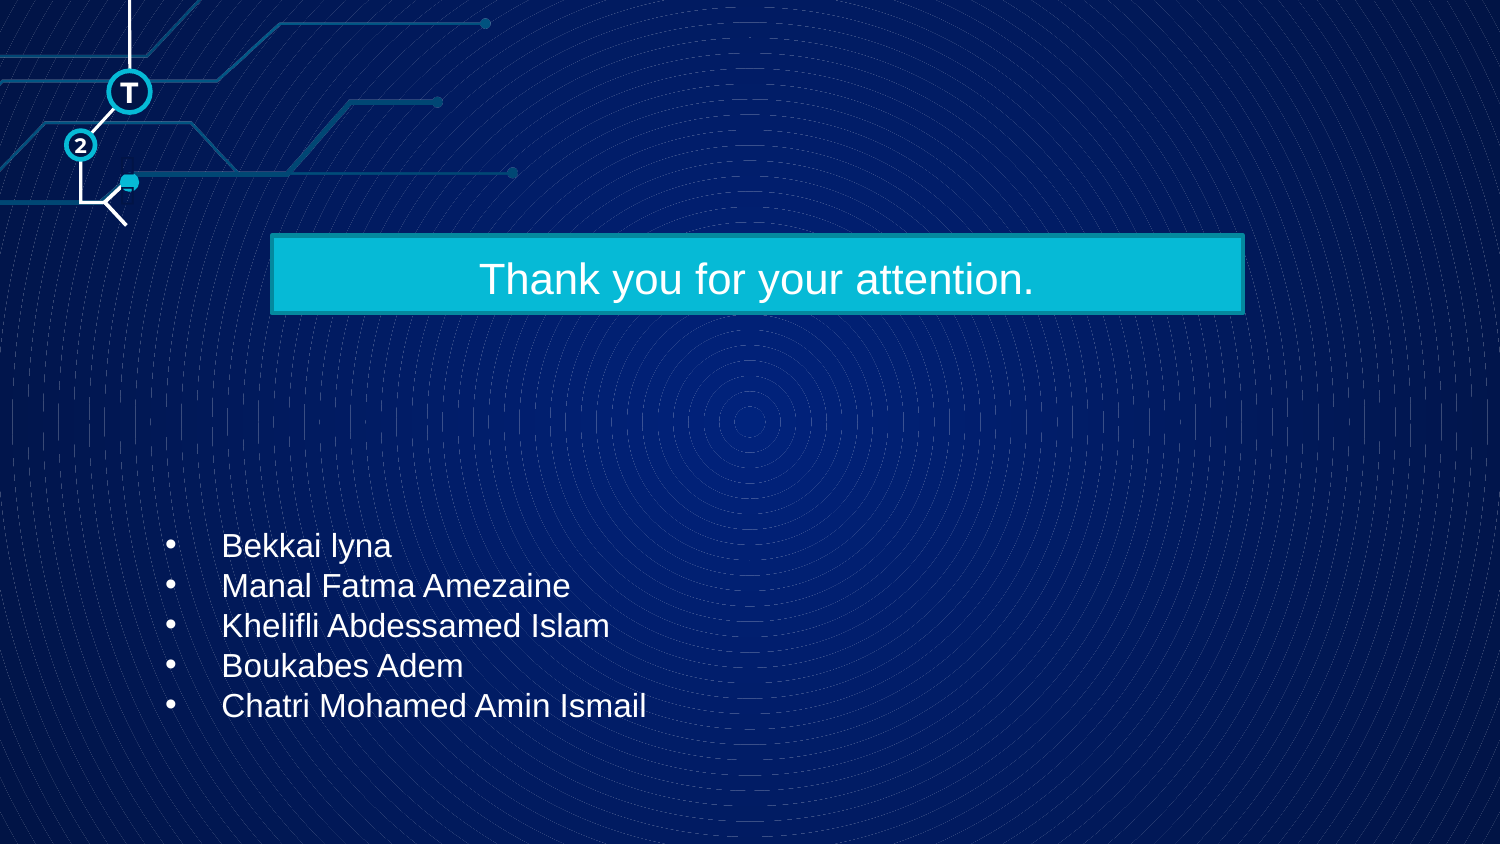

T
2
🠺

# Thank you for your attention.
Bekkai lyna
Manal Fatma Amezaine
Khelifli Abdessamed Islam
Boukabes Adem
Chatri Mohamed Amin Ismail